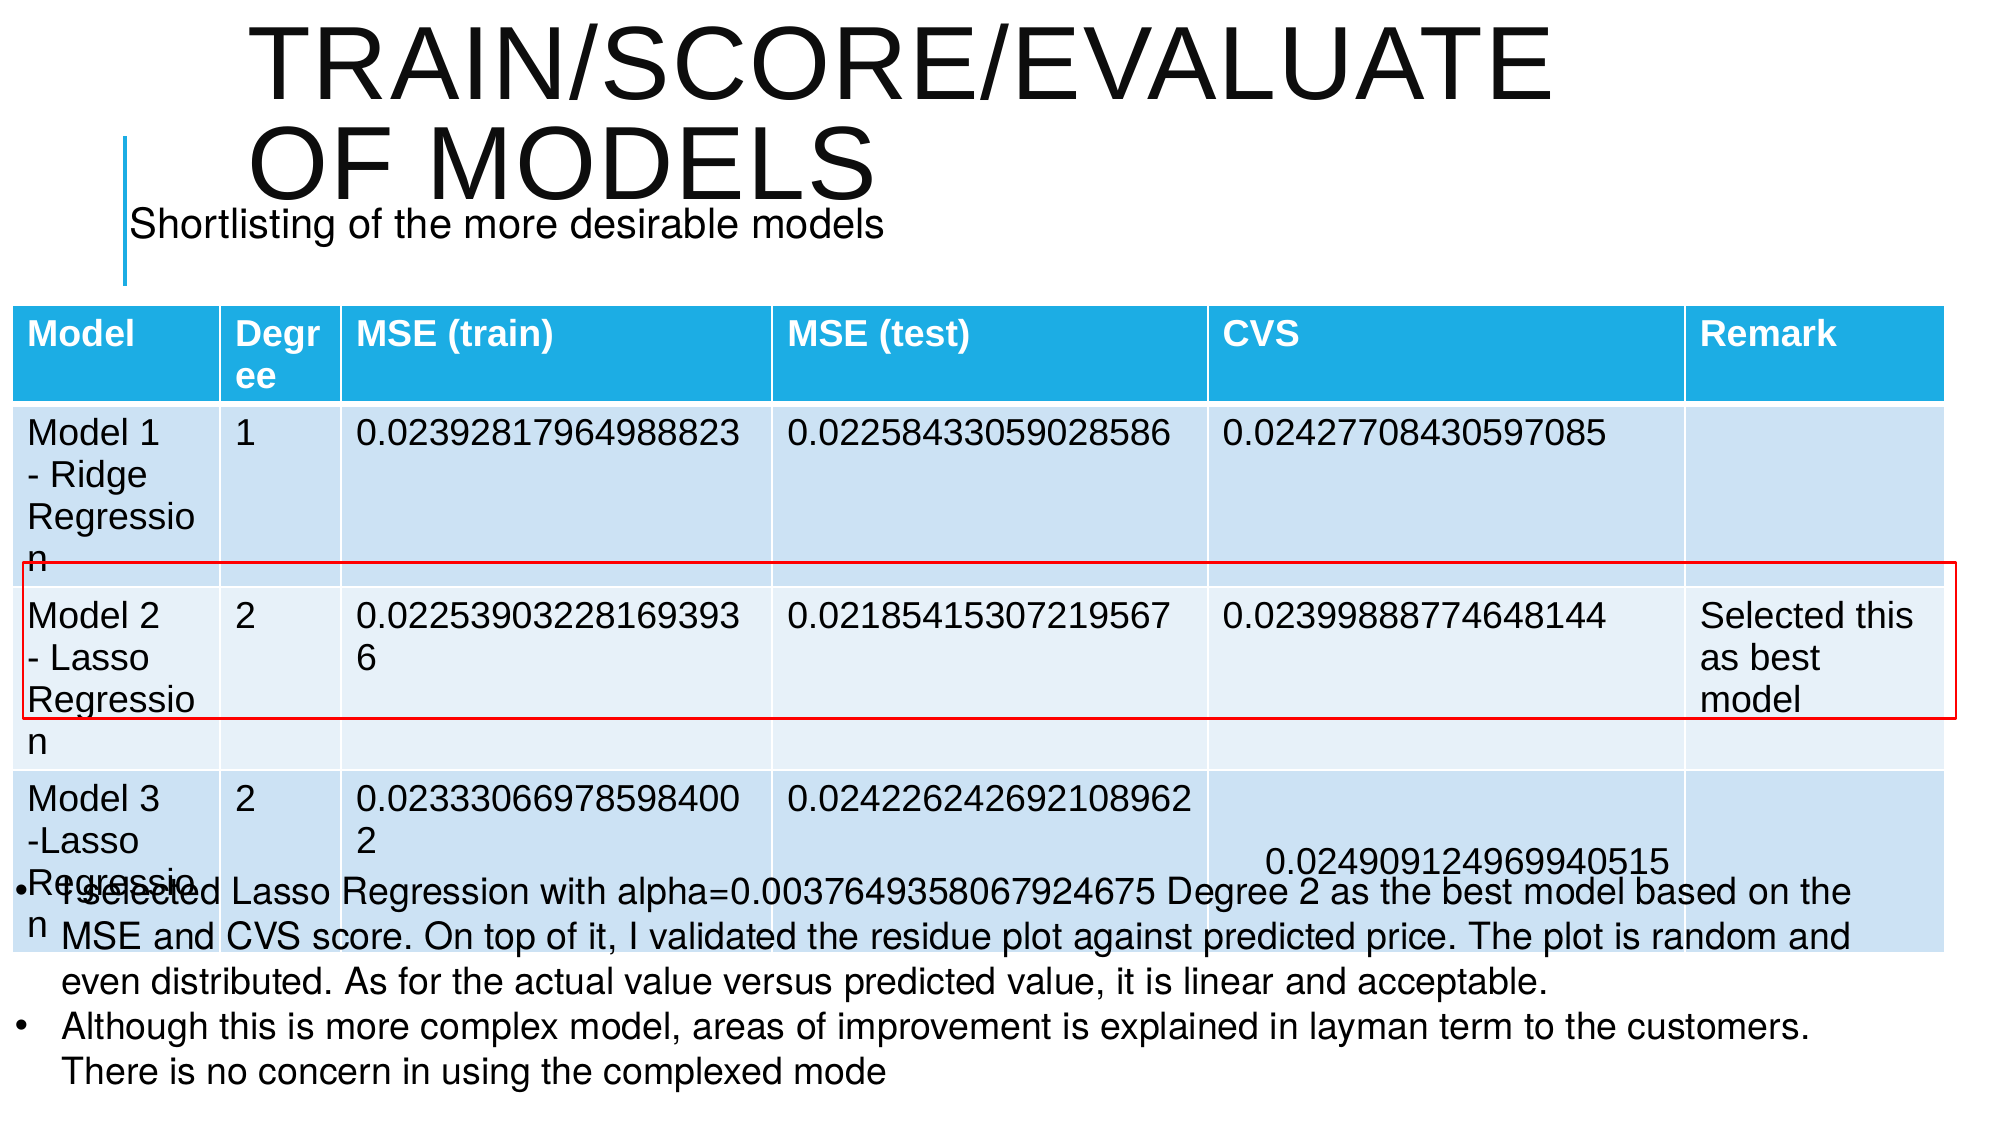

# Train/score/evaluate of models
Shortlisting of the more desirable models
| Model | Degree | MSE (train) | MSE (test) | CVS | Remark |
| --- | --- | --- | --- | --- | --- |
| Model 1 - Ridge Regression | 1 | 0.02392817964988823 | 0.02258433059028586 | 0.02427708430597085 |  |
| Model 2 - Lasso Regression | 2 | 0.022539032281693936 | 0.02185415307219567 | 0.02399888774648144 | Selected this as best model |
| Model 3 -Lasso Regression | 2 | 0.023330669785984002 | 0.024226242692108962 | 0.024909124969940515 |  |

I selected Lasso Regression with alpha=0.0037649358067924675 Degree 2 as the best model based on the MSE and CVS score. On top of it, I validated the residue plot against predicted price. The plot is random and even distributed. As for the actual value versus predicted value, it is linear and acceptable.
Although this is more complex model, areas of improvement is explained in layman term to the customers. There is no concern in using the complexed mode